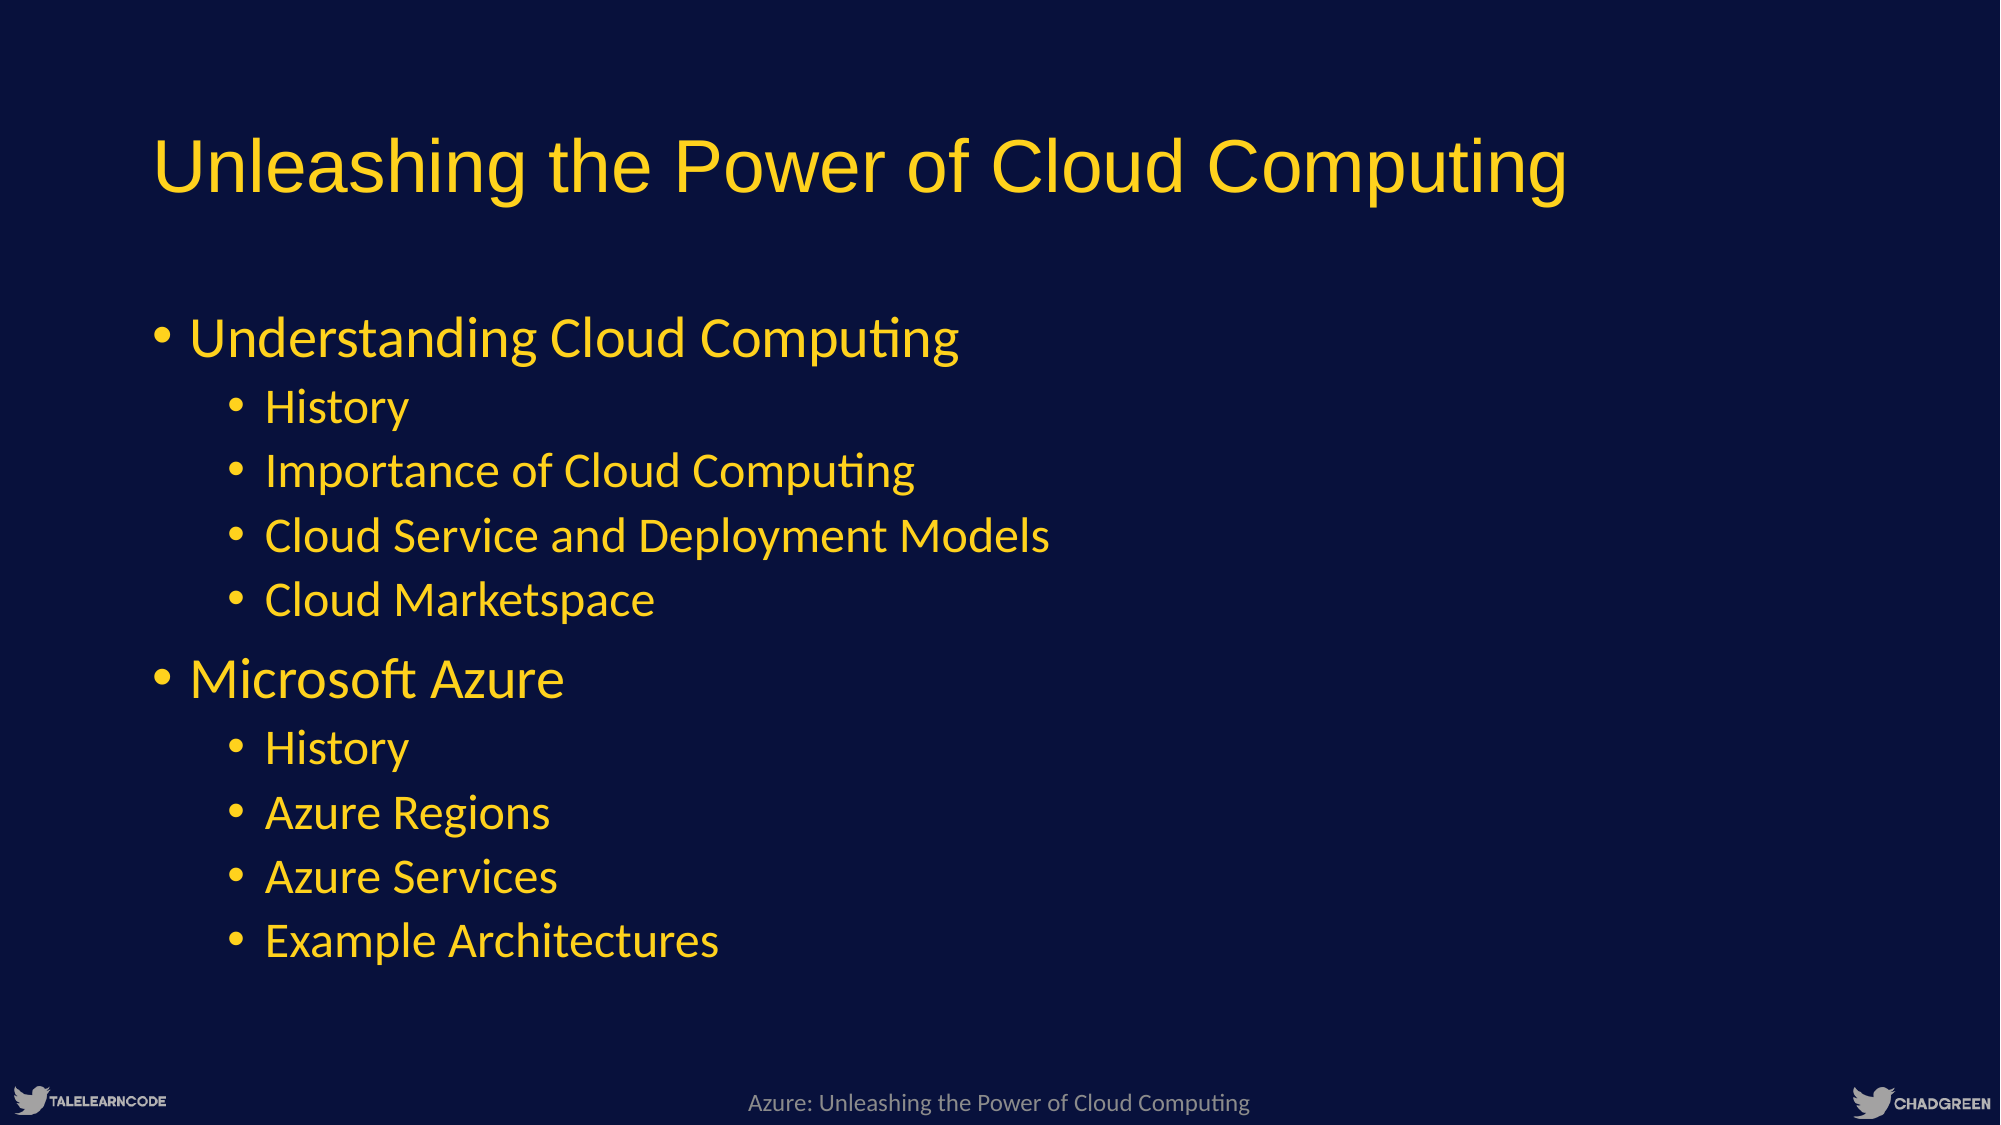

# Unleashing the Power of Cloud Computing
Understanding Cloud Computing
History
Importance of Cloud Computing
Cloud Service and Deployment Models
Cloud Marketspace
Microsoft Azure
History
Azure Regions
Azure Services
Example Architectures